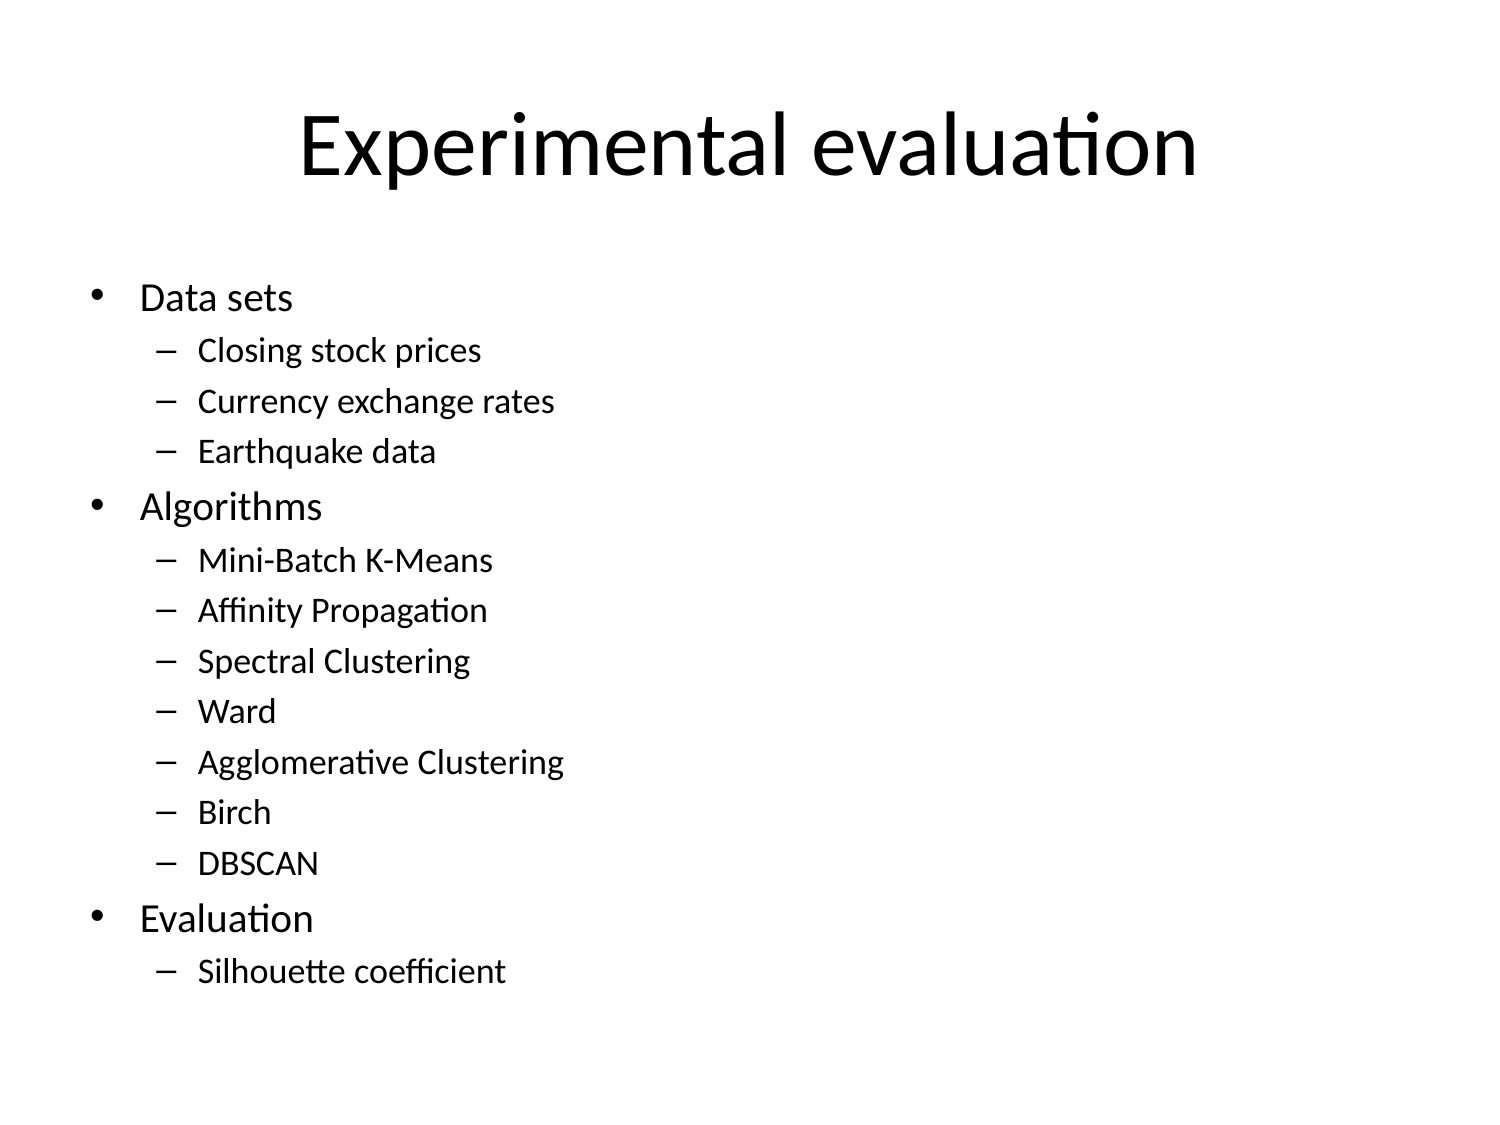

# Experimental evaluation
Data sets
Closing stock prices
Currency exchange rates
Earthquake data
Algorithms
Mini-Batch K-Means
Affinity Propagation
Spectral Clustering
Ward
Agglomerative Clustering
Birch
DBSCAN
Evaluation
Silhouette coefficient